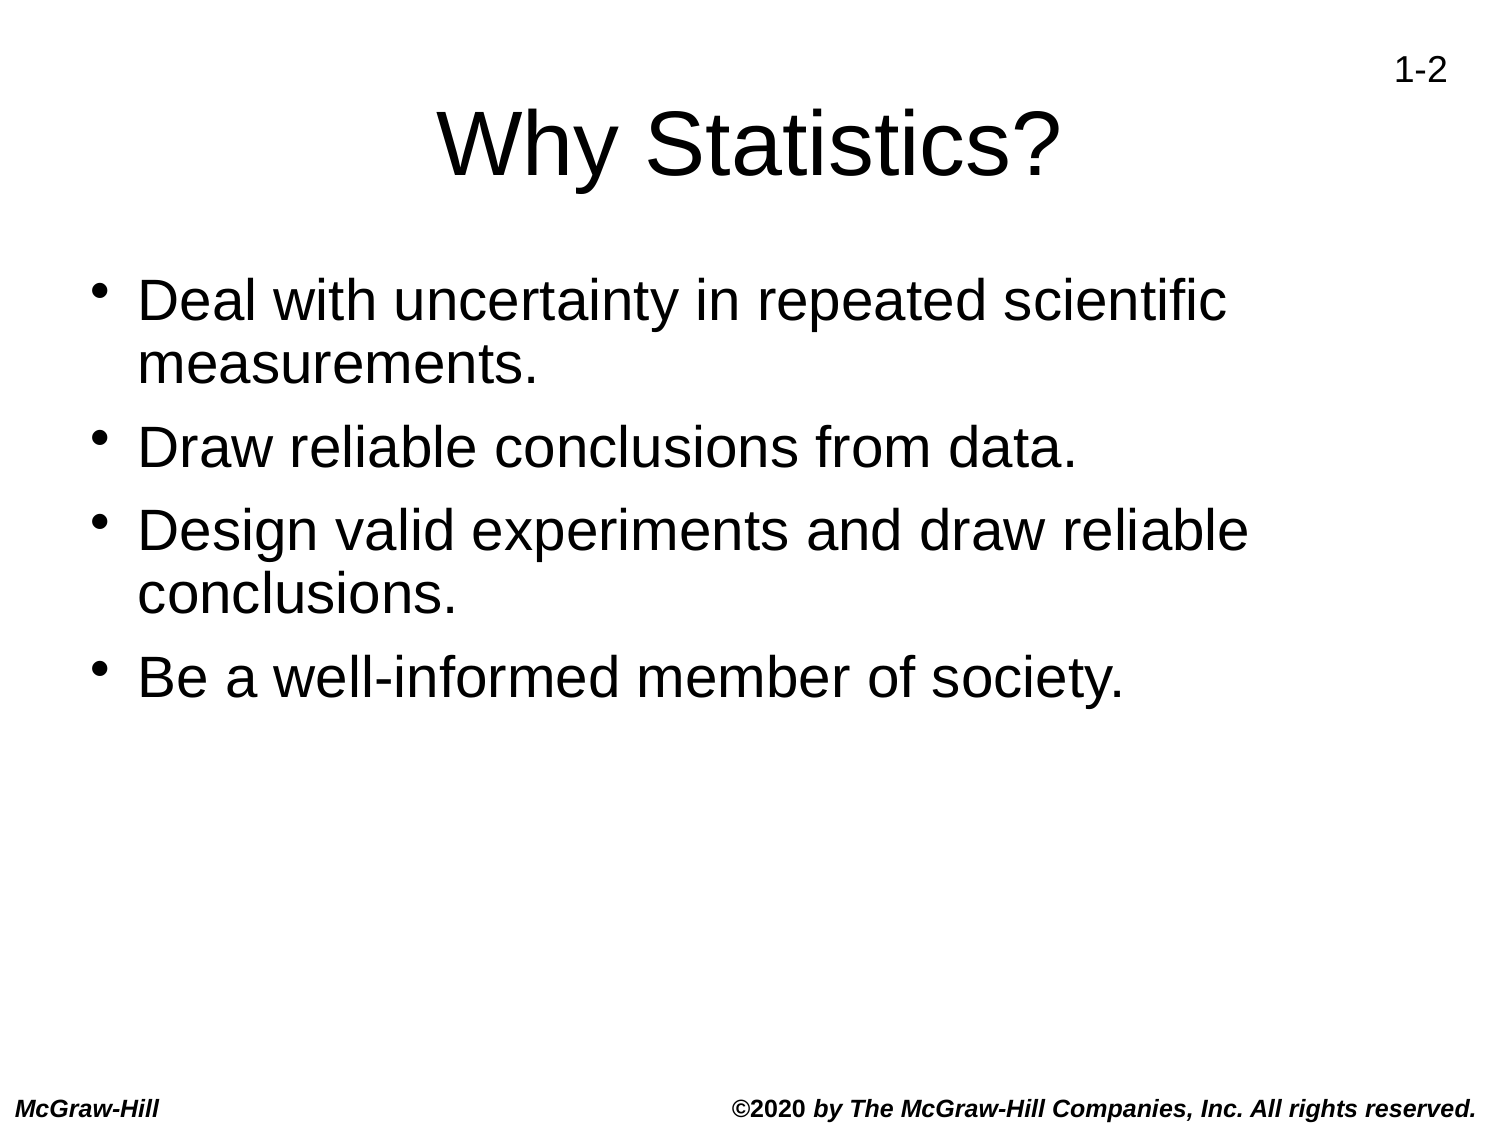

# Why Statistics?
Deal with uncertainty in repeated scientific measurements.
Draw reliable conclusions from data.
Design valid experiments and draw reliable conclusions.
Be a well-informed member of society.